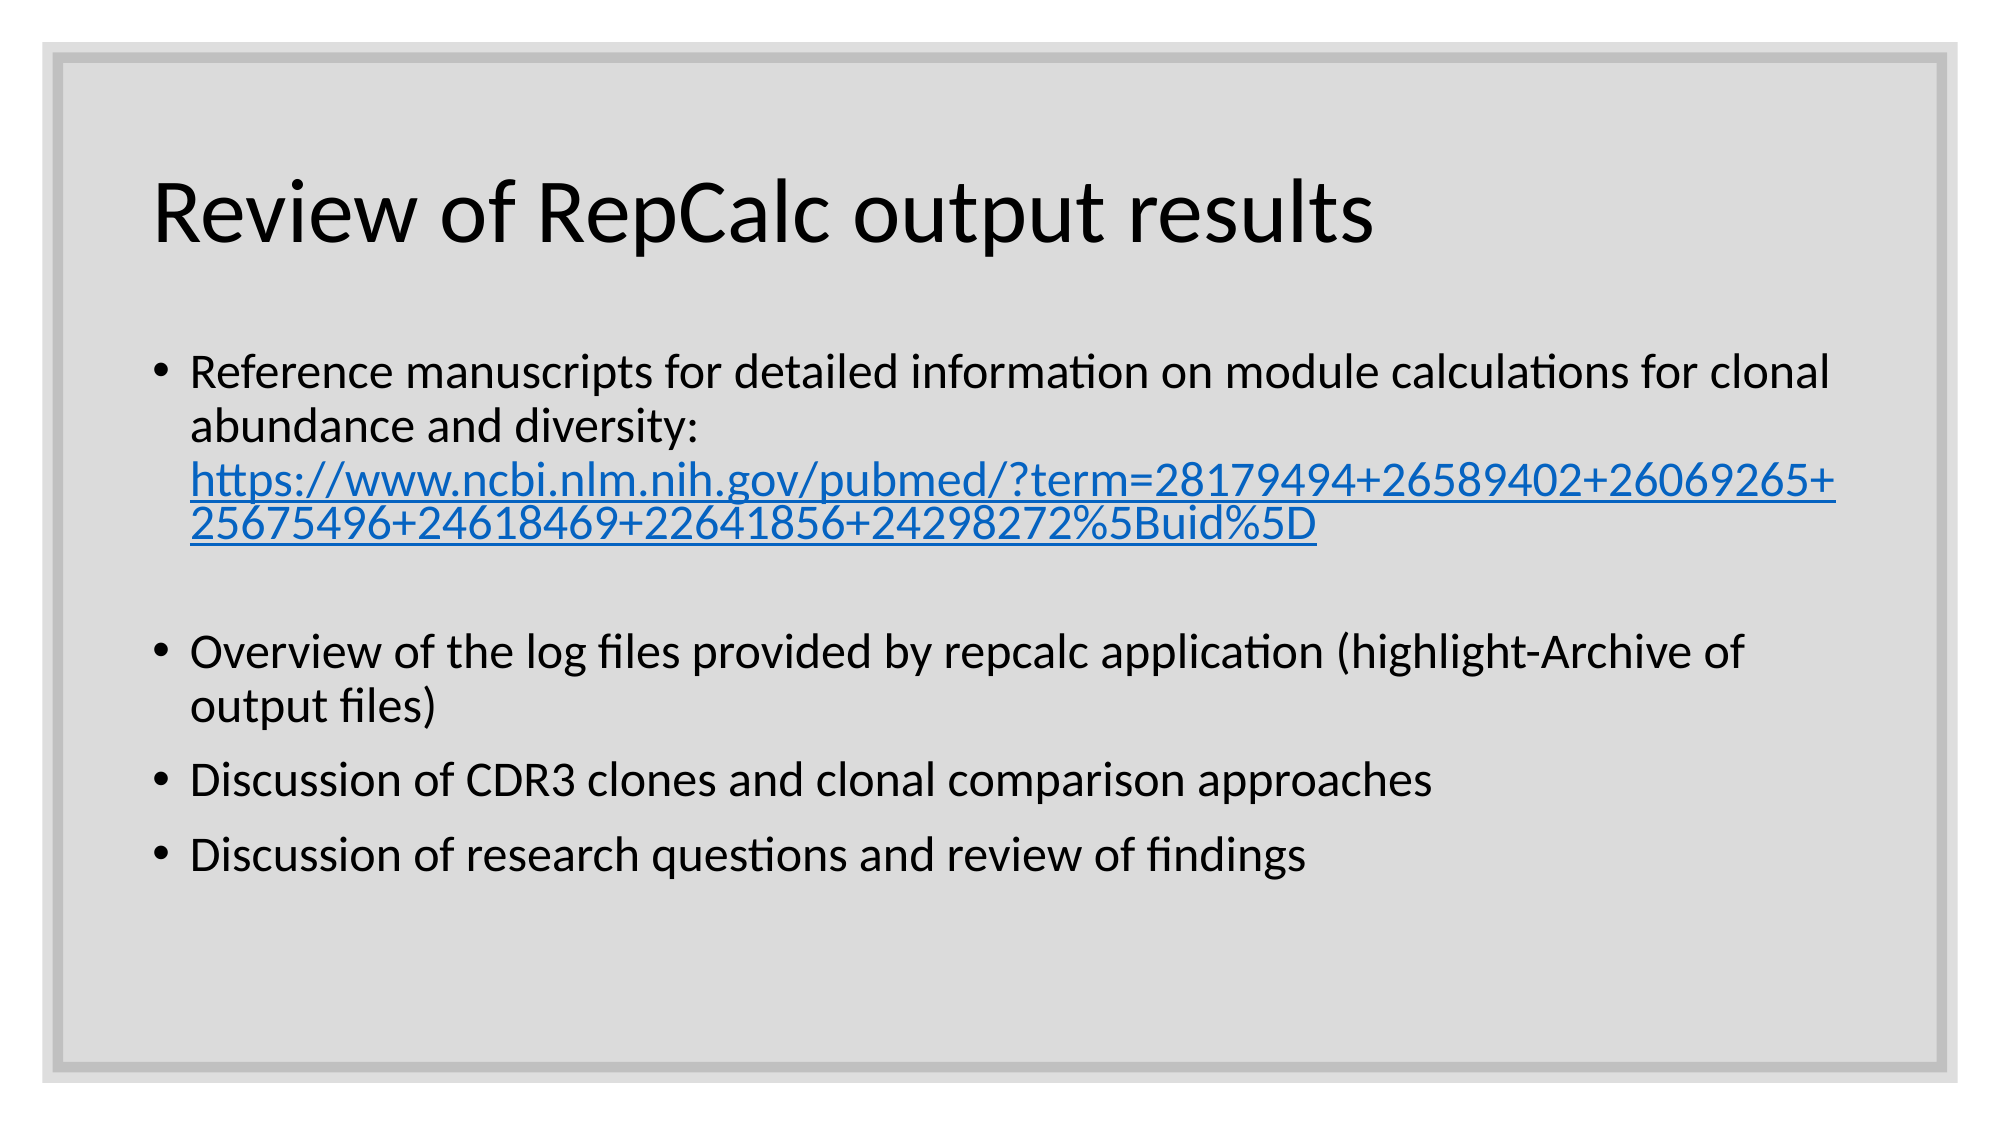

# Review of RepCalc output results
Reference manuscripts for detailed information on module calculations for clonal abundance and diversity: https://www.ncbi.nlm.nih.gov/pubmed/?term=28179494+26589402+26069265+25675496+24618469+22641856+24298272%5Buid%5D
Overview of the log files provided by repcalc application (highlight-Archive of output files)
Discussion of CDR3 clones and clonal comparison approaches
Discussion of research questions and review of findings